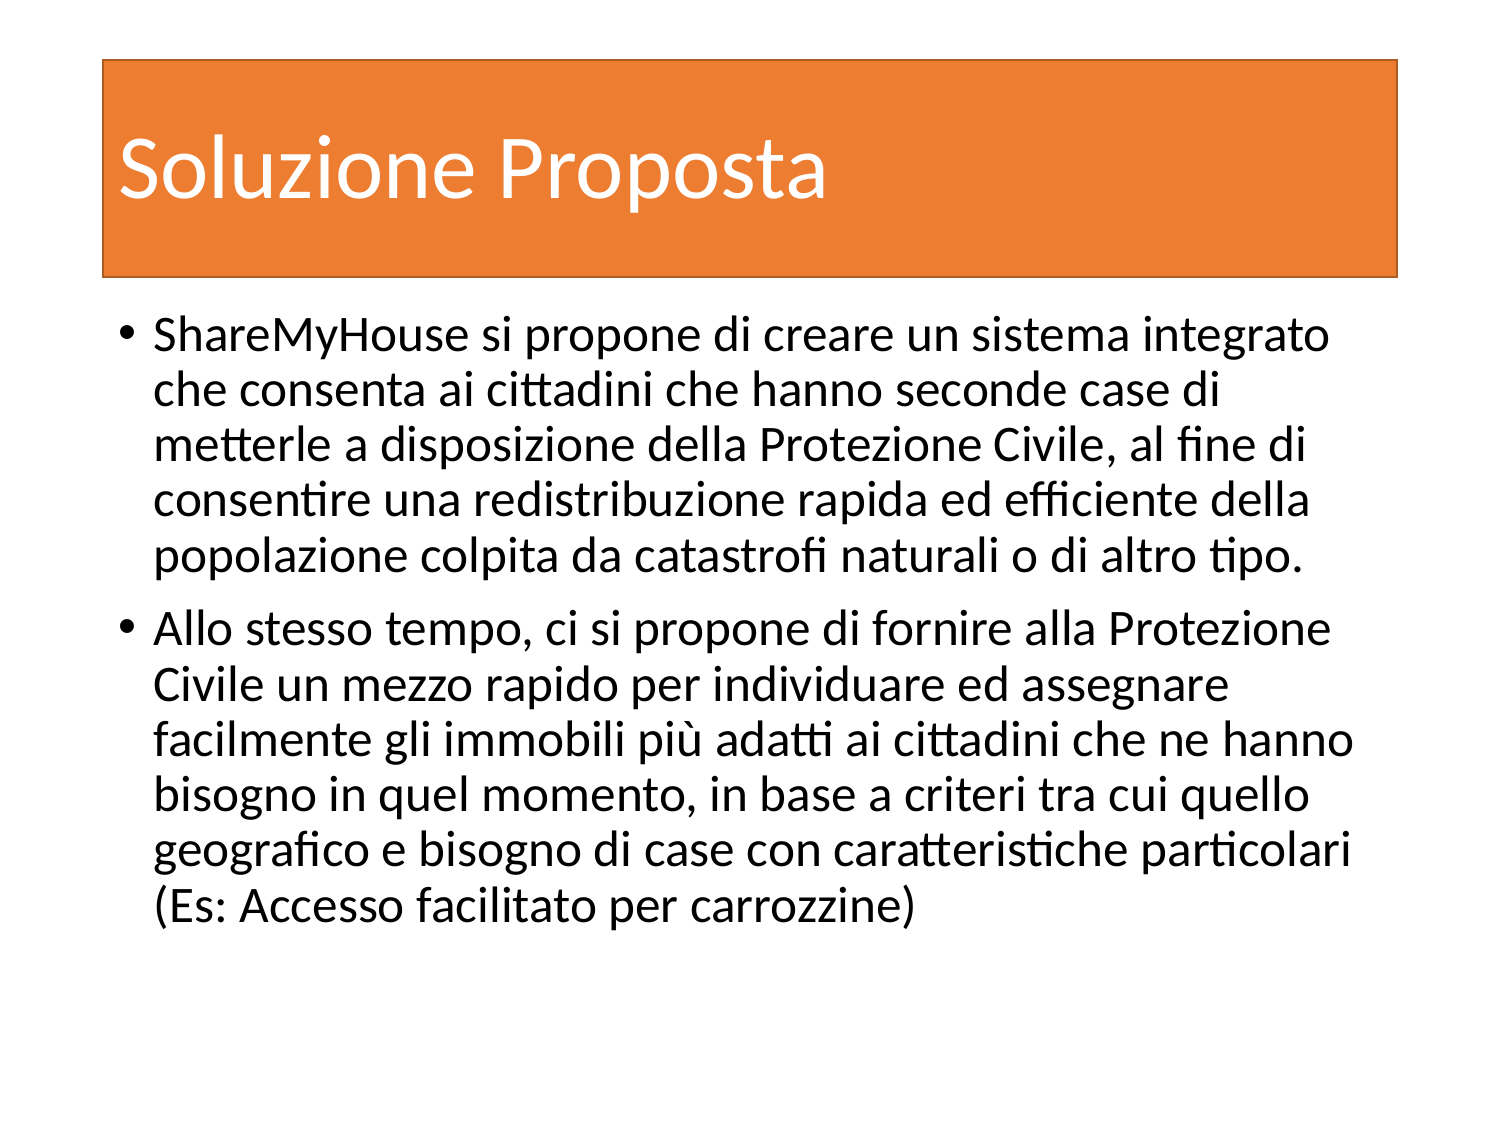

# Soluzione Proposta
ShareMyHouse si propone di creare un sistema integrato che consenta ai cittadini che hanno seconde case di metterle a disposizione della Protezione Civile, al fine di consentire una redistribuzione rapida ed efficiente della popolazione colpita da catastrofi naturali o di altro tipo.
Allo stesso tempo, ci si propone di fornire alla Protezione Civile un mezzo rapido per individuare ed assegnare facilmente gli immobili più adatti ai cittadini che ne hanno bisogno in quel momento, in base a criteri tra cui quello geografico e bisogno di case con caratteristiche particolari (Es: Accesso facilitato per carrozzine)